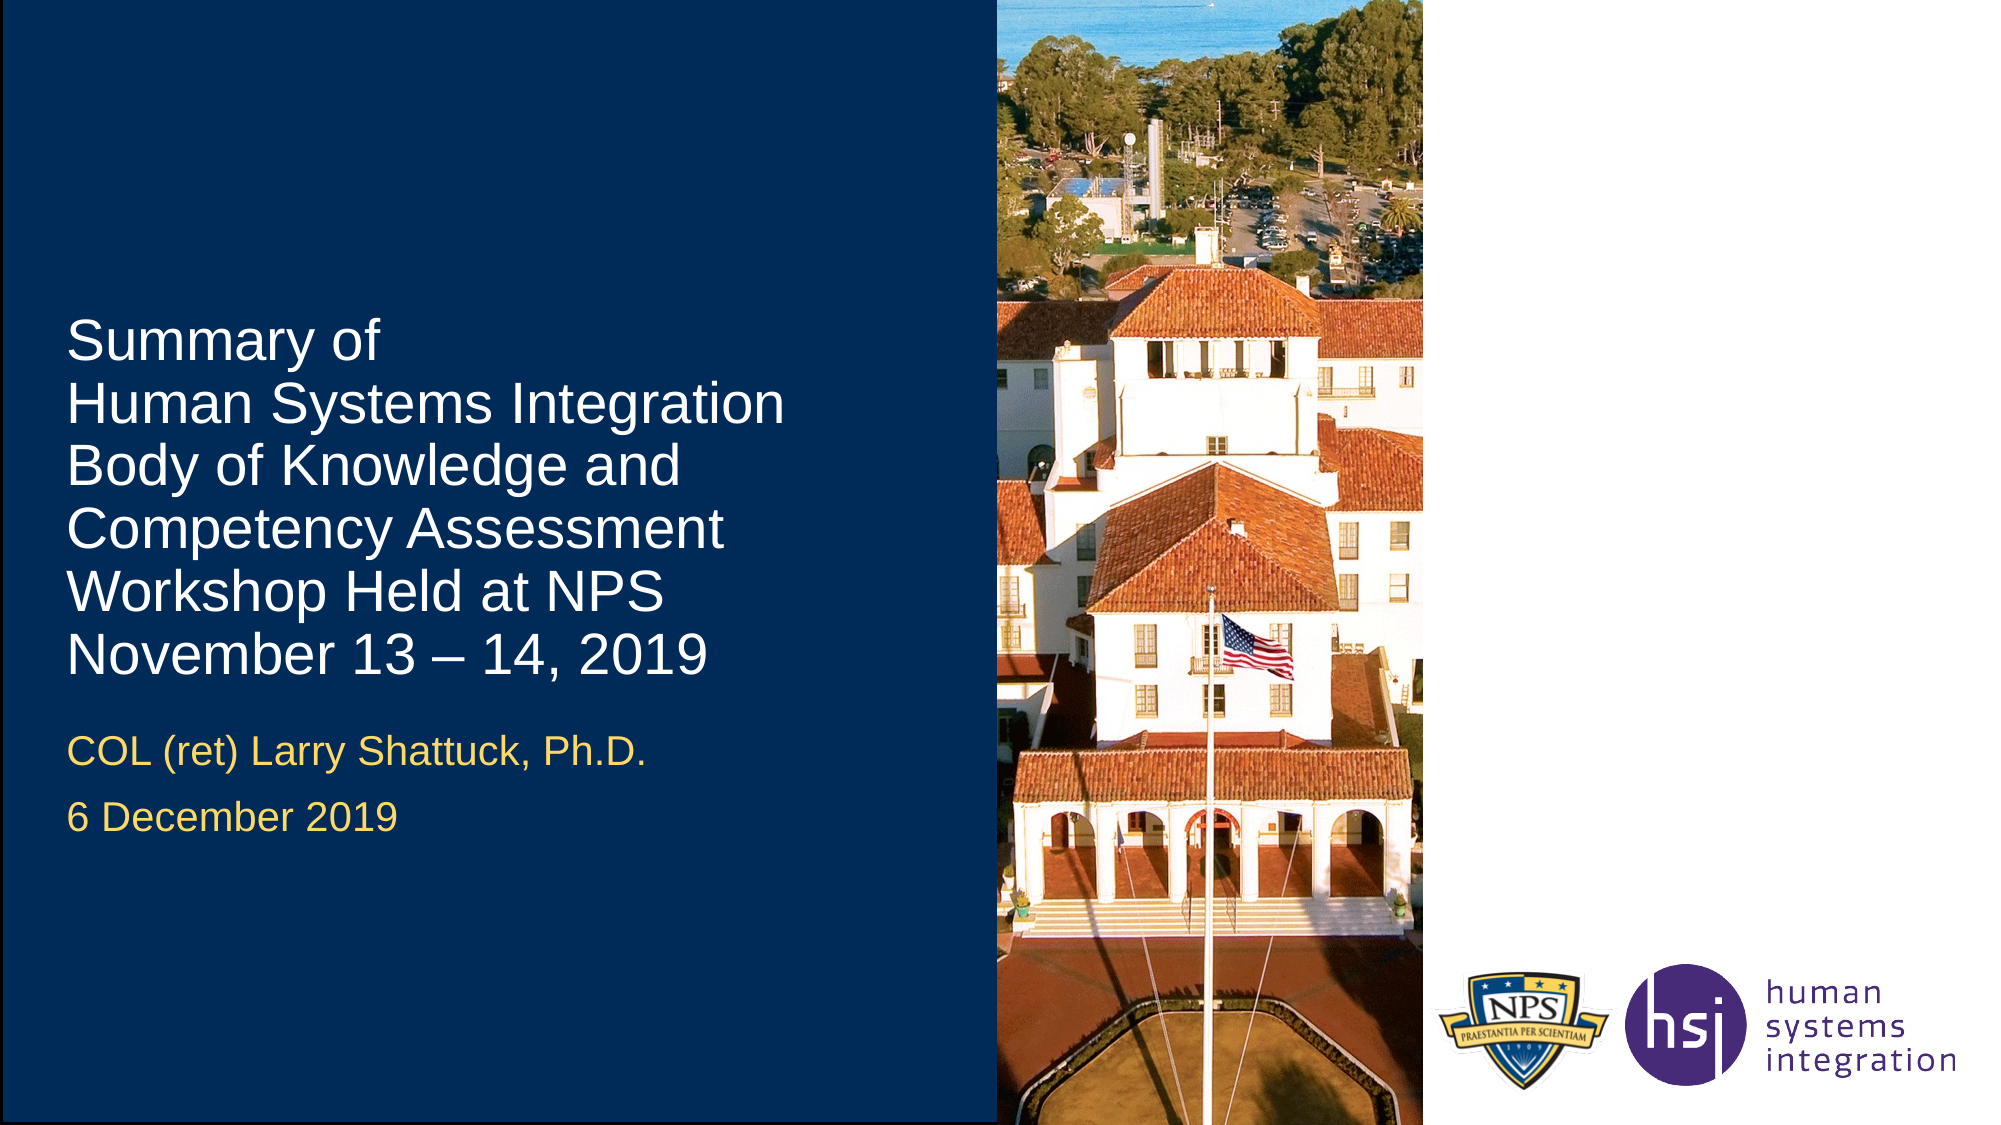

# Summary of Human Systems Integration Body of Knowledge and Competency Assessment Workshop Held at NPS November 13 – 14, 2019
COL (ret) Larry Shattuck, Ph.D.
6 December 2019